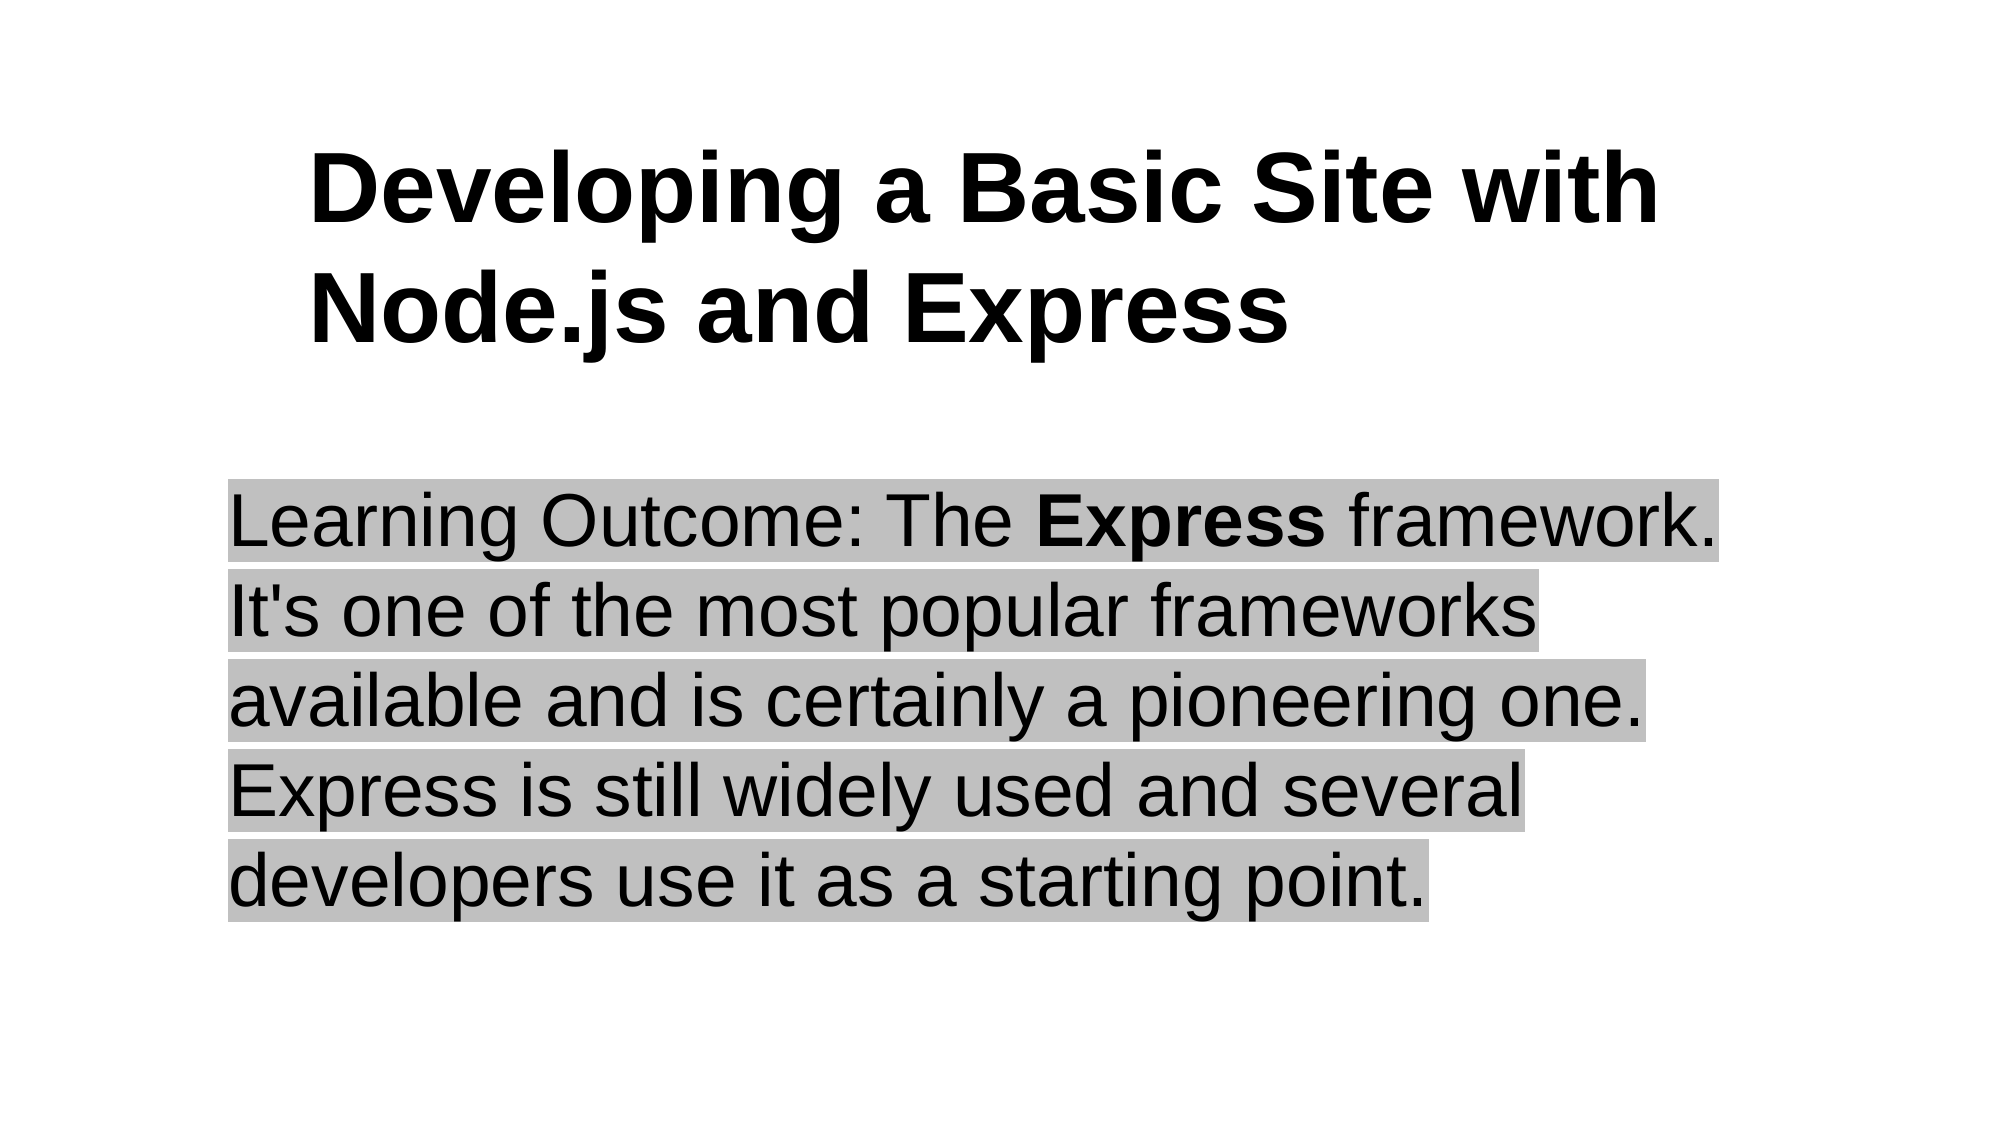

Developing a Basic Site with
Node.js and Express
Learning Outcome: The Express framework. It's one of the most popular frameworks available and is certainly a pioneering one. Express is still widely used and several developers use it as a starting point.